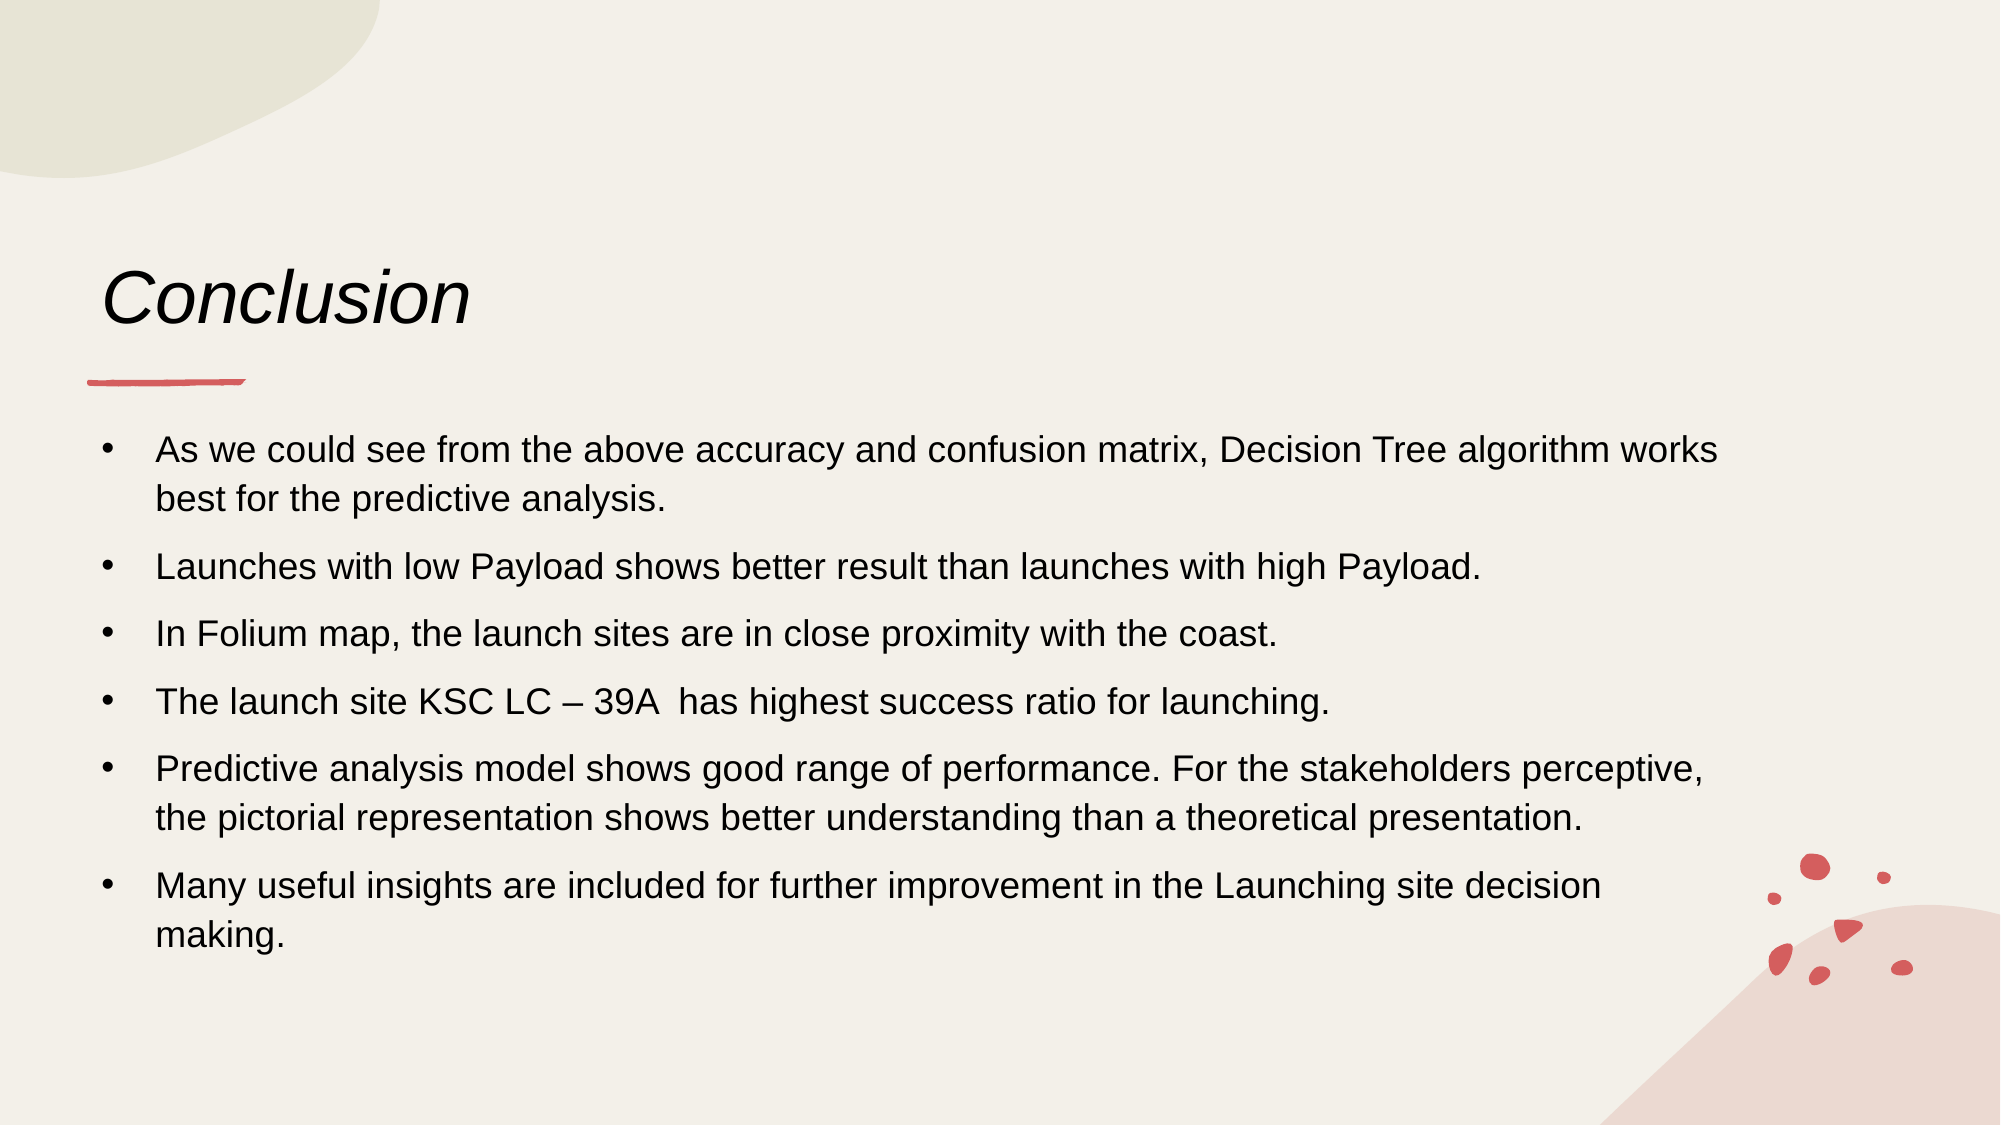

# Conclusion
As we could see from the above accuracy and confusion matrix, Decision Tree algorithm works best for the predictive analysis.
Launches with low Payload shows better result than launches with high Payload.
In Folium map, the launch sites are in close proximity with the coast.
The launch site KSC LC – 39A  has highest success ratio for launching.
Predictive analysis model shows good range of performance. For the stakeholders perceptive, the pictorial representation shows better understanding than a theoretical presentation.
Many useful insights are included for further improvement in the Launching site decision making.